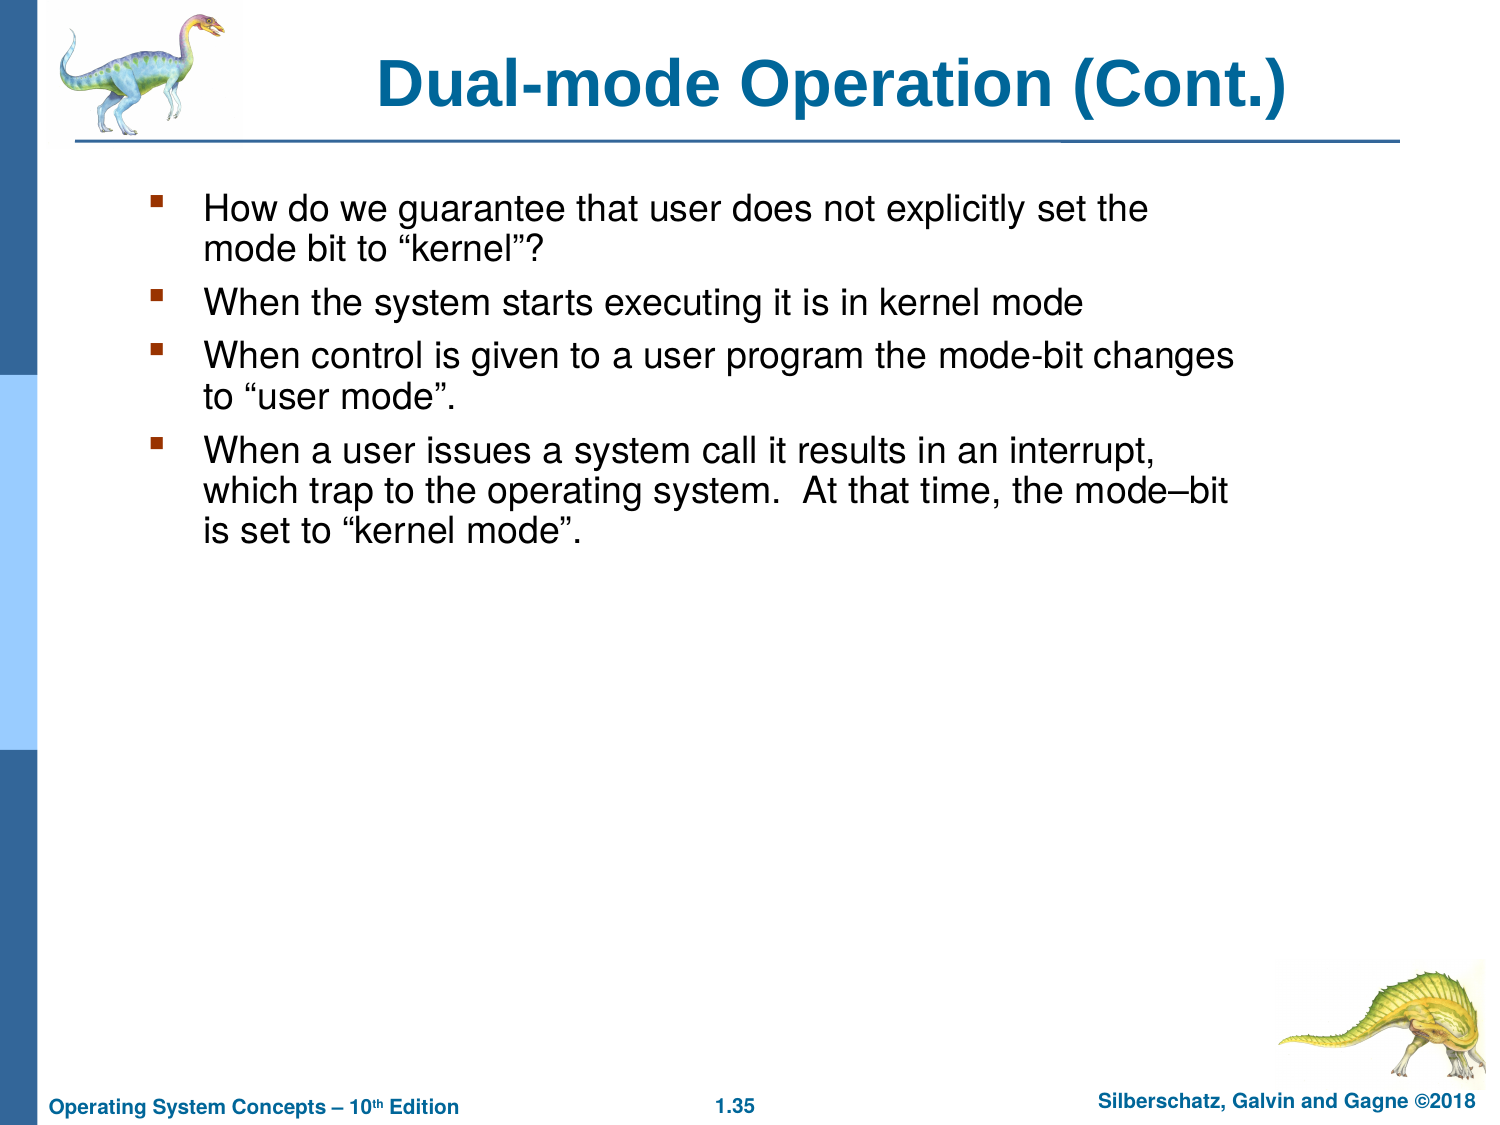

Dual-mode Operation (Cont.)
How do we guarantee that user does not explicitly set the mode bit to “kernel”?
When the system starts executing it is in kernel mode
When control is given to a user program the mode-bit changes to “user mode”.
When a user issues a system call it results in an interrupt, which trap to the operating system.  At that time, the mode–bit is set to “kernel mode”.